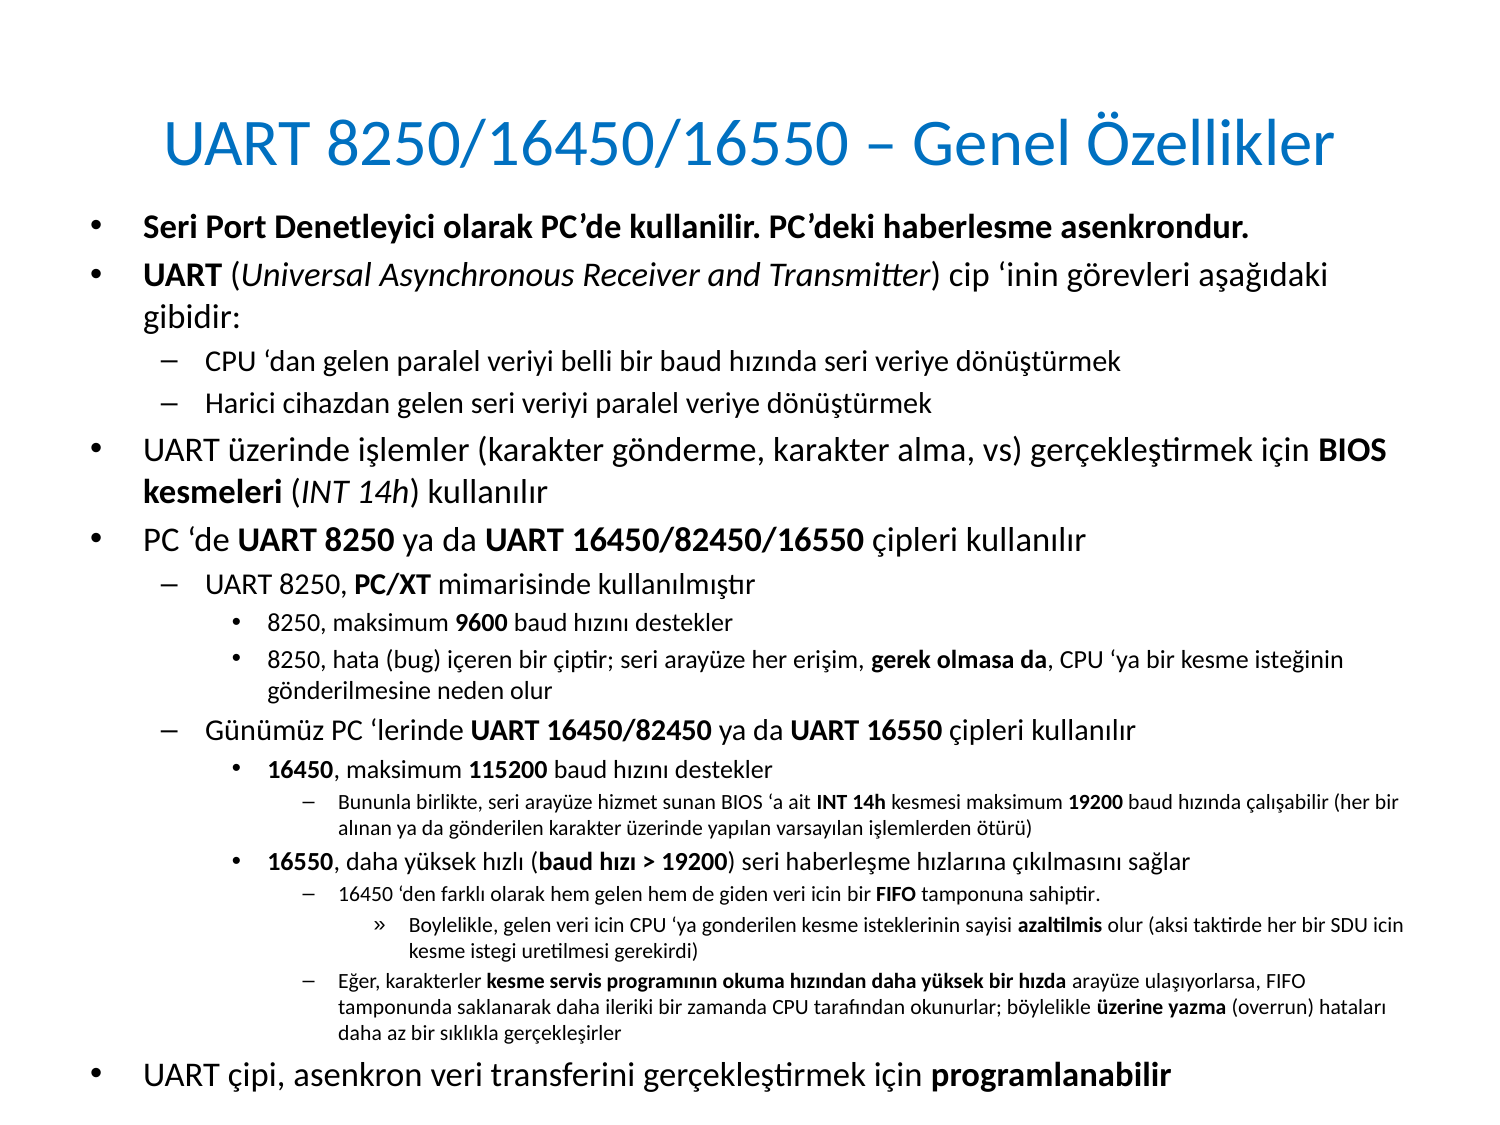

# UART 8250/16450/16550 – Genel Özellikler
Seri Port Denetleyici olarak PC’de kullanilir. PC’deki haberlesme asenkrondur.
UART (Universal Asynchronous Receiver and Transmitter) cip ‘inin görevleri aşağıdaki gibidir:
CPU ‘dan gelen paralel veriyi belli bir baud hızında seri veriye dönüştürmek
Harici cihazdan gelen seri veriyi paralel veriye dönüştürmek
UART üzerinde işlemler (karakter gönderme, karakter alma, vs) gerçekleştirmek için BIOS kesmeleri (INT 14h) kullanılır
PC ‘de UART 8250 ya da UART 16450/82450/16550 çipleri kullanılır
UART 8250, PC/XT mimarisinde kullanılmıştır
8250, maksimum 9600 baud hızını destekler
8250, hata (bug) içeren bir çiptir; seri arayüze her erişim, gerek olmasa da, CPU ‘ya bir kesme isteğinin gönderilmesine neden olur
Günümüz PC ‘lerinde UART 16450/82450 ya da UART 16550 çipleri kullanılır
16450, maksimum 115200 baud hızını destekler
Bununla birlikte, seri arayüze hizmet sunan BIOS ‘a ait INT 14h kesmesi maksimum 19200 baud hızında çalışabilir (her bir alınan ya da gönderilen karakter üzerinde yapılan varsayılan işlemlerden ötürü)
16550, daha yüksek hızlı (baud hızı > 19200) seri haberleşme hızlarına çıkılmasını sağlar
16450 ‘den farklı olarak hem gelen hem de giden veri icin bir FIFO tamponuna sahiptir.
Boylelikle, gelen veri icin CPU ‘ya gonderilen kesme isteklerinin sayisi azaltilmis olur (aksi taktirde her bir SDU icin kesme istegi uretilmesi gerekirdi)
Eğer, karakterler kesme servis programının okuma hızından daha yüksek bir hızda arayüze ulaşıyorlarsa, FIFO tamponunda saklanarak daha ileriki bir zamanda CPU tarafından okunurlar; böylelikle üzerine yazma (overrun) hataları daha az bir sıklıkla gerçekleşirler
UART çipi, asenkron veri transferini gerçekleştirmek için programlanabilir